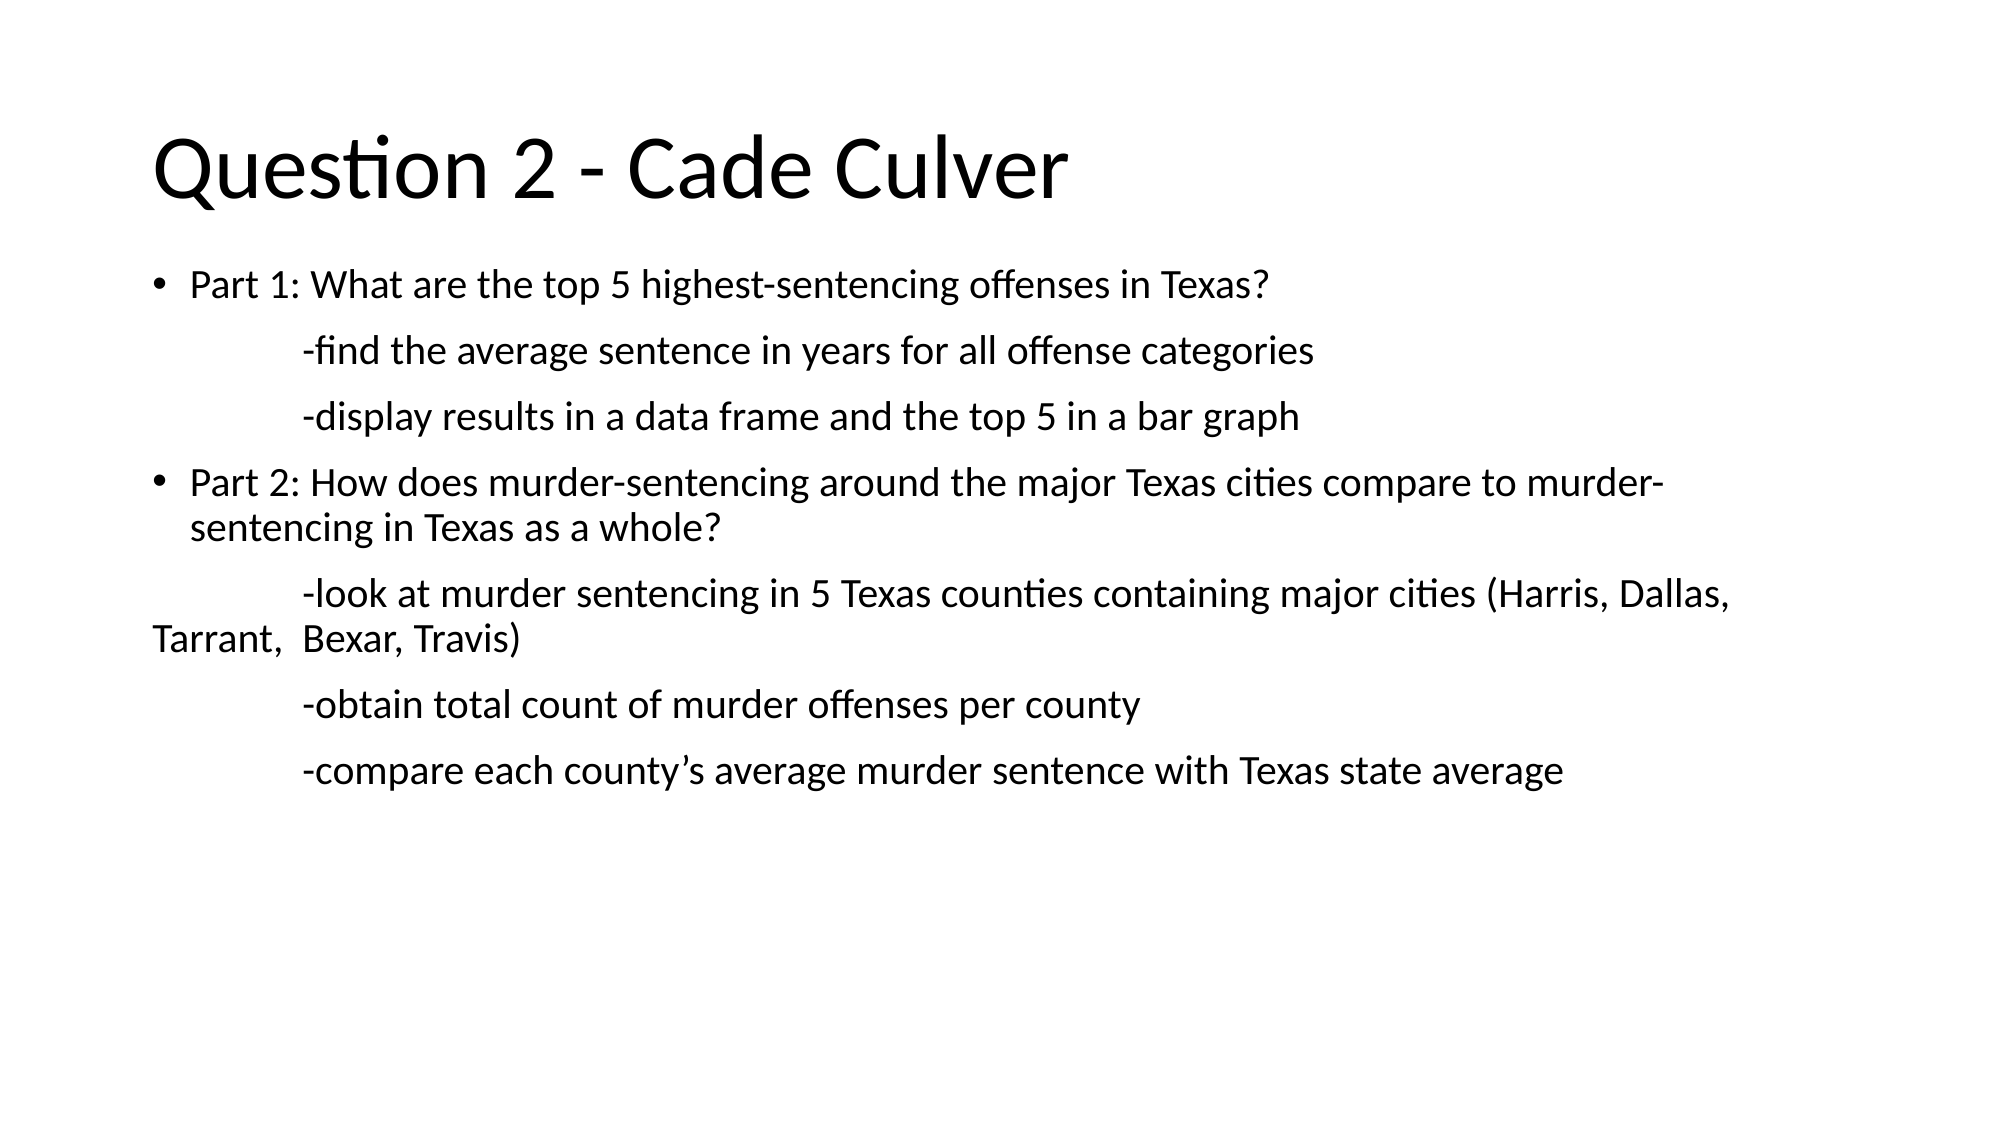

# Question 2 - Cade Culver
Part 1: What are the top 5 highest-sentencing offenses in Texas?
	-find the average sentence in years for all offense categories
	-display results in a data frame and the top 5 in a bar graph
Part 2: How does murder-sentencing around the major Texas cities compare to murder-sentencing in Texas as a whole?
	-look at murder sentencing in 5 Texas counties containing major cities (Harris, Dallas, 	Tarrant, 	Bexar, Travis)
	-obtain total count of murder offenses per county
	-compare each county’s average murder sentence with Texas state average